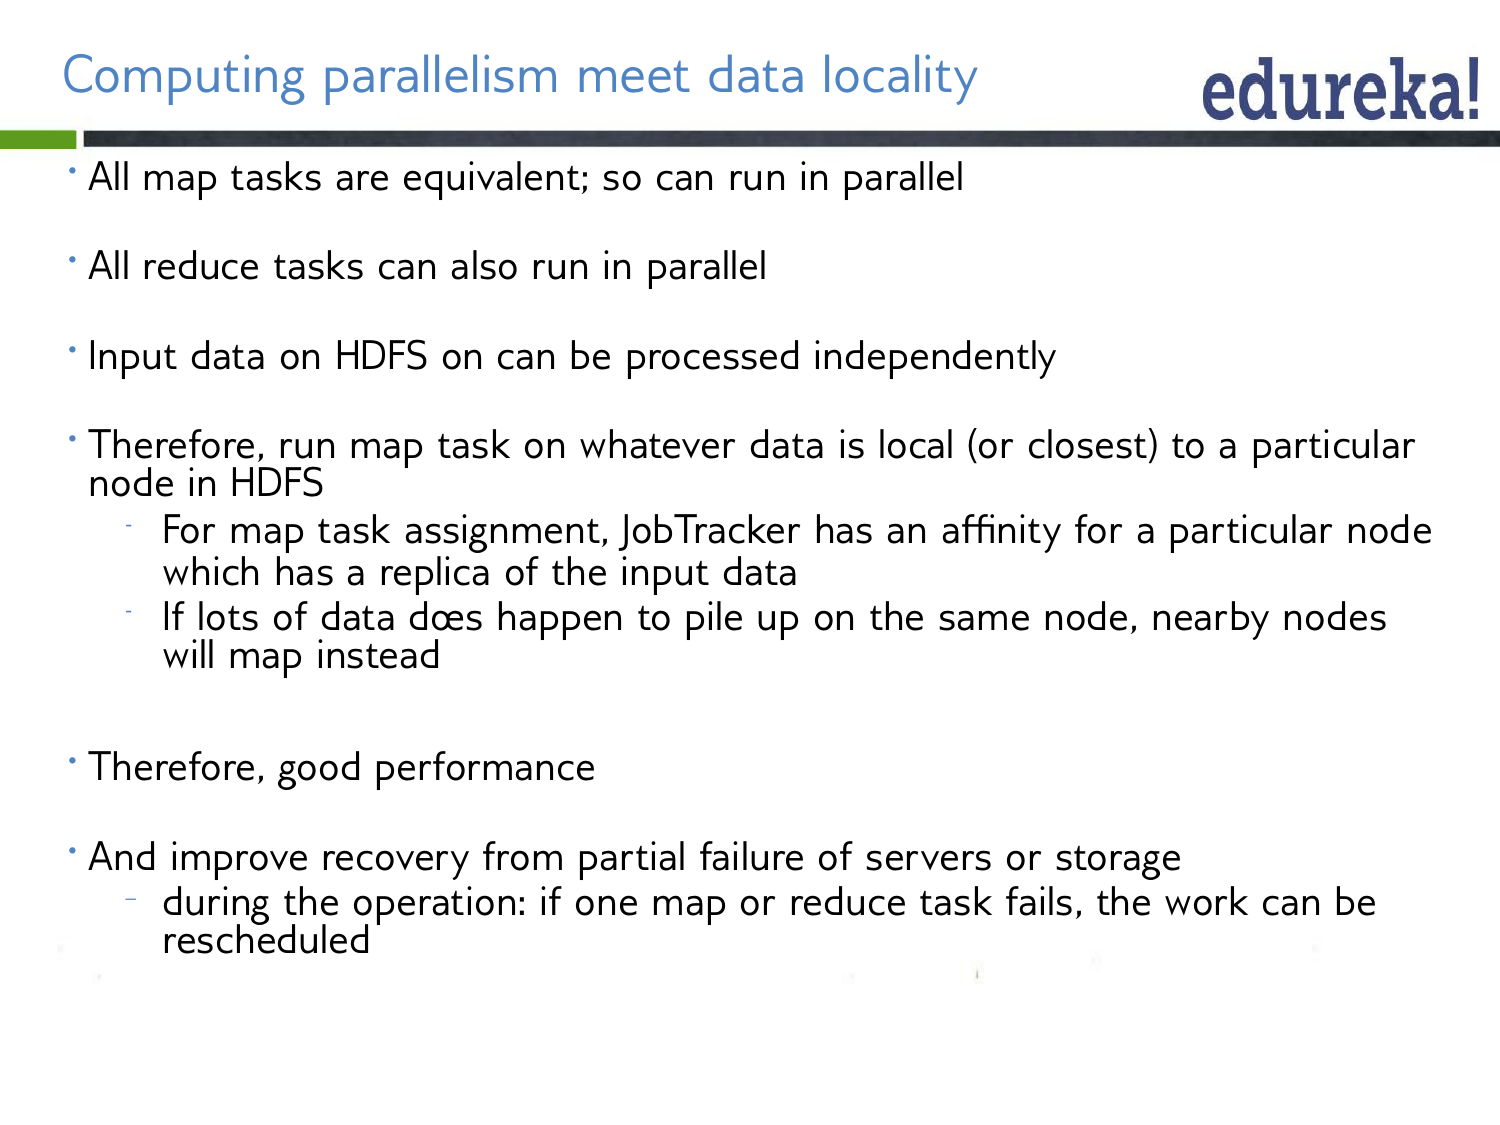

# Computing parallelism meet data locality
All map tasks are equivalent; so can run in parallel

All reduce tasks can also run in parallel

Input data on HDFS on can be processed independently

Therefore, run map task on whatever data is local (or closest) to a particular node in HDFS
For map task assignment, JobTracker has an affinity for a particular node which has a replica of the input data
If lots of data does happen to pile up on the same node, nearby nodes will map instead

Therefore, good performance

And improve recovery from partial failure of servers or storage
during the operation: if one map or reduce task fails, the work can be rescheduled